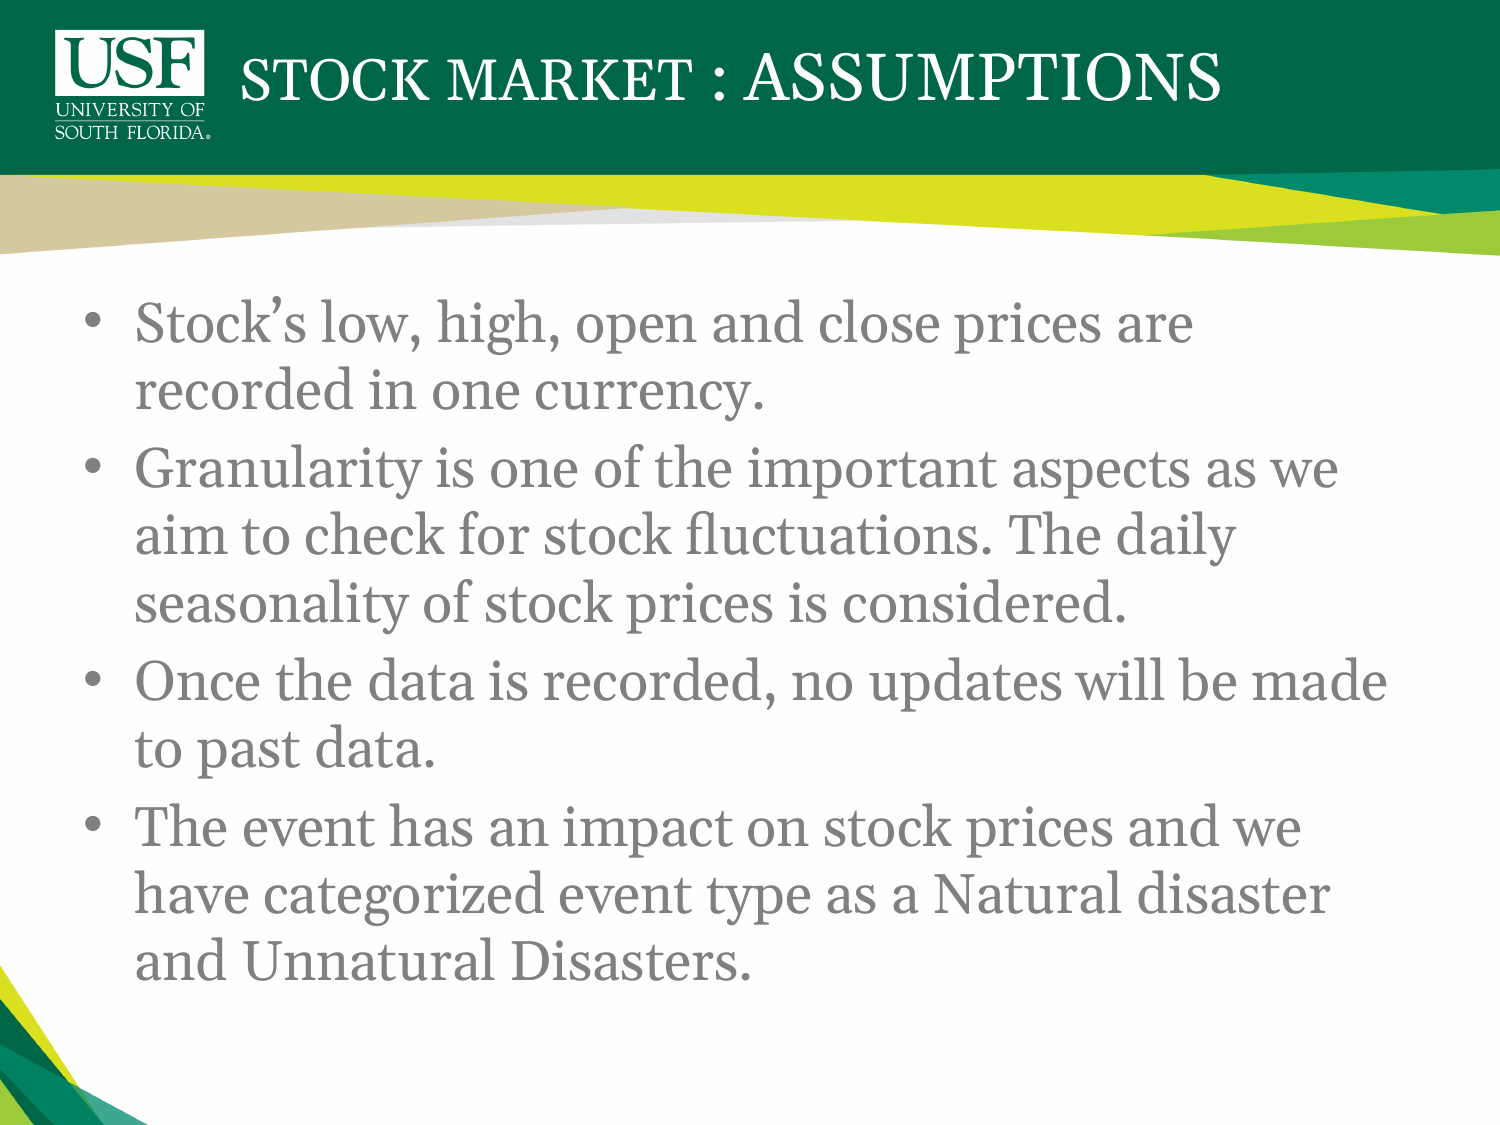

# Stock Market : Assumptions
Stock’s low, high, open and close prices are recorded in one currency.
Granularity is one of the important aspects as we aim to check for stock fluctuations. The daily seasonality of stock prices is considered.
Once the data is recorded, no updates will be made to past data.
The event has an impact on stock prices and we have categorized event type as a Natural disaster and Unnatural Disasters.